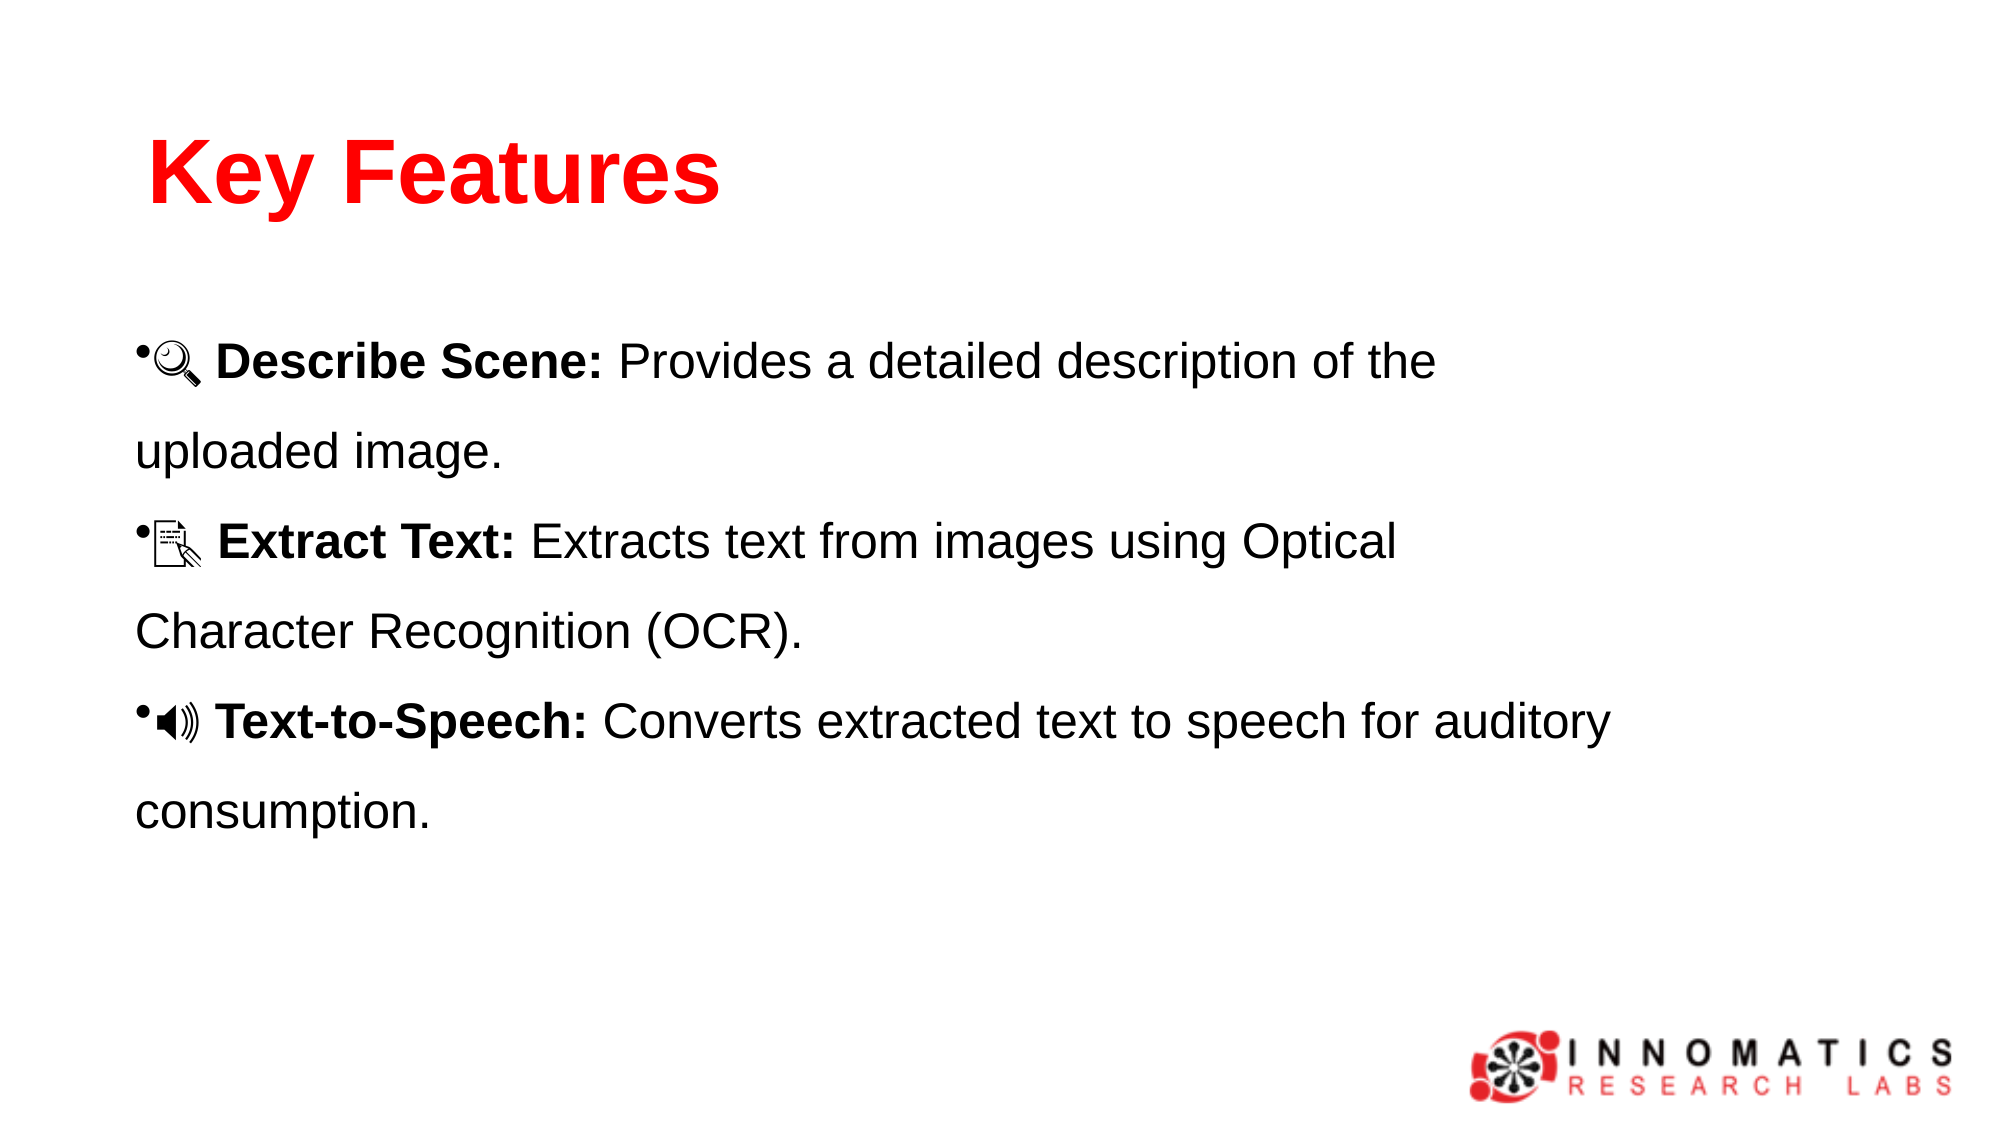

# Key Features
🔍 Describe Scene: Provides a detailed description of the uploaded image.
📝 Extract Text: Extracts text from images using Optical Character Recognition (OCR).
🔊 Text-to-Speech: Converts extracted text to speech for auditory consumption.